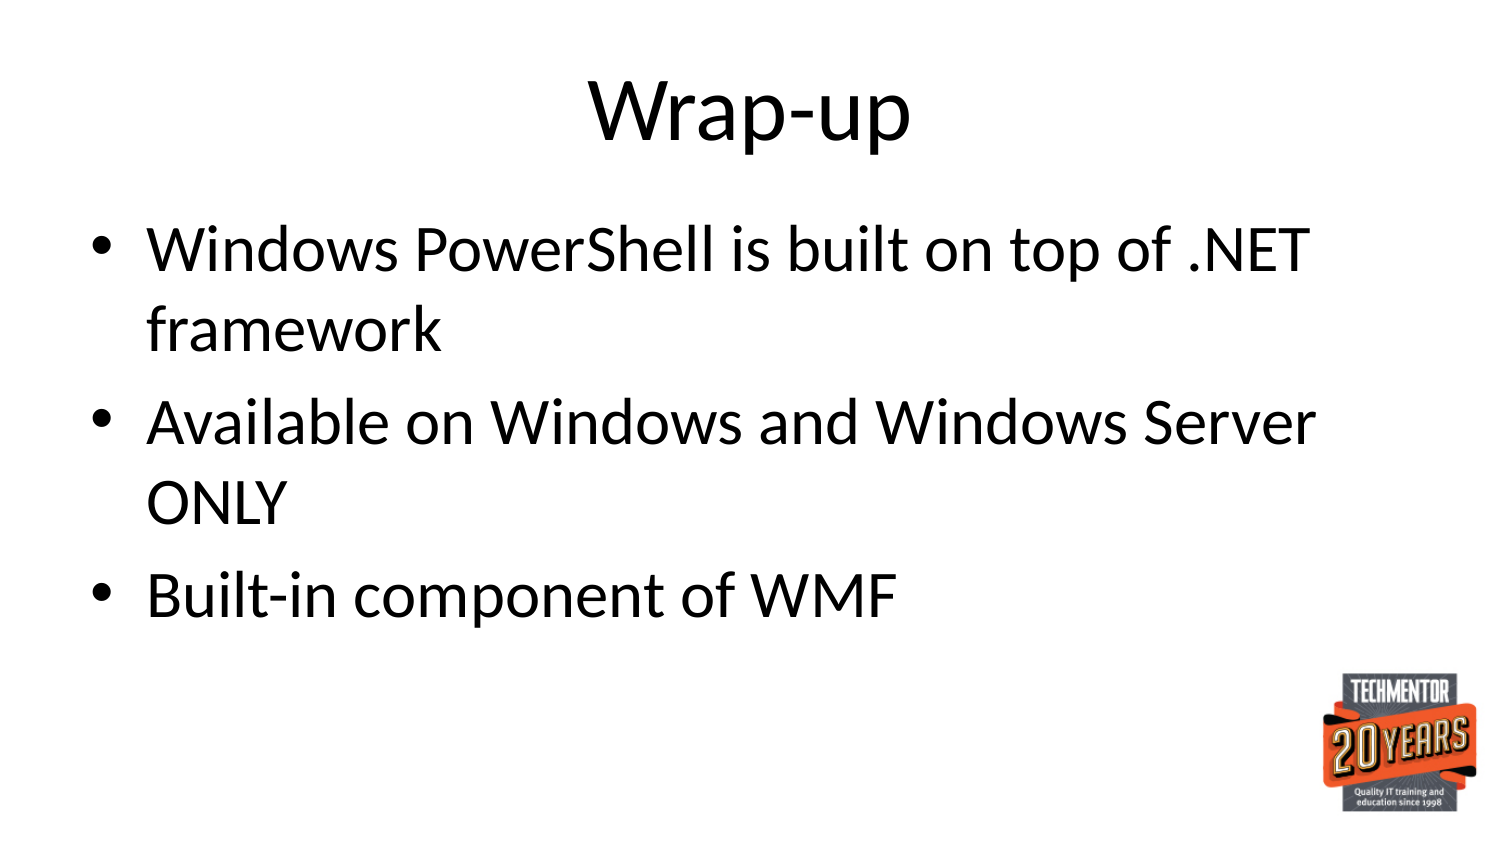

# Wrap-up
Windows PowerShell is built on top of .NET framework
Available on Windows and Windows Server ONLY
Built-in component of WMF